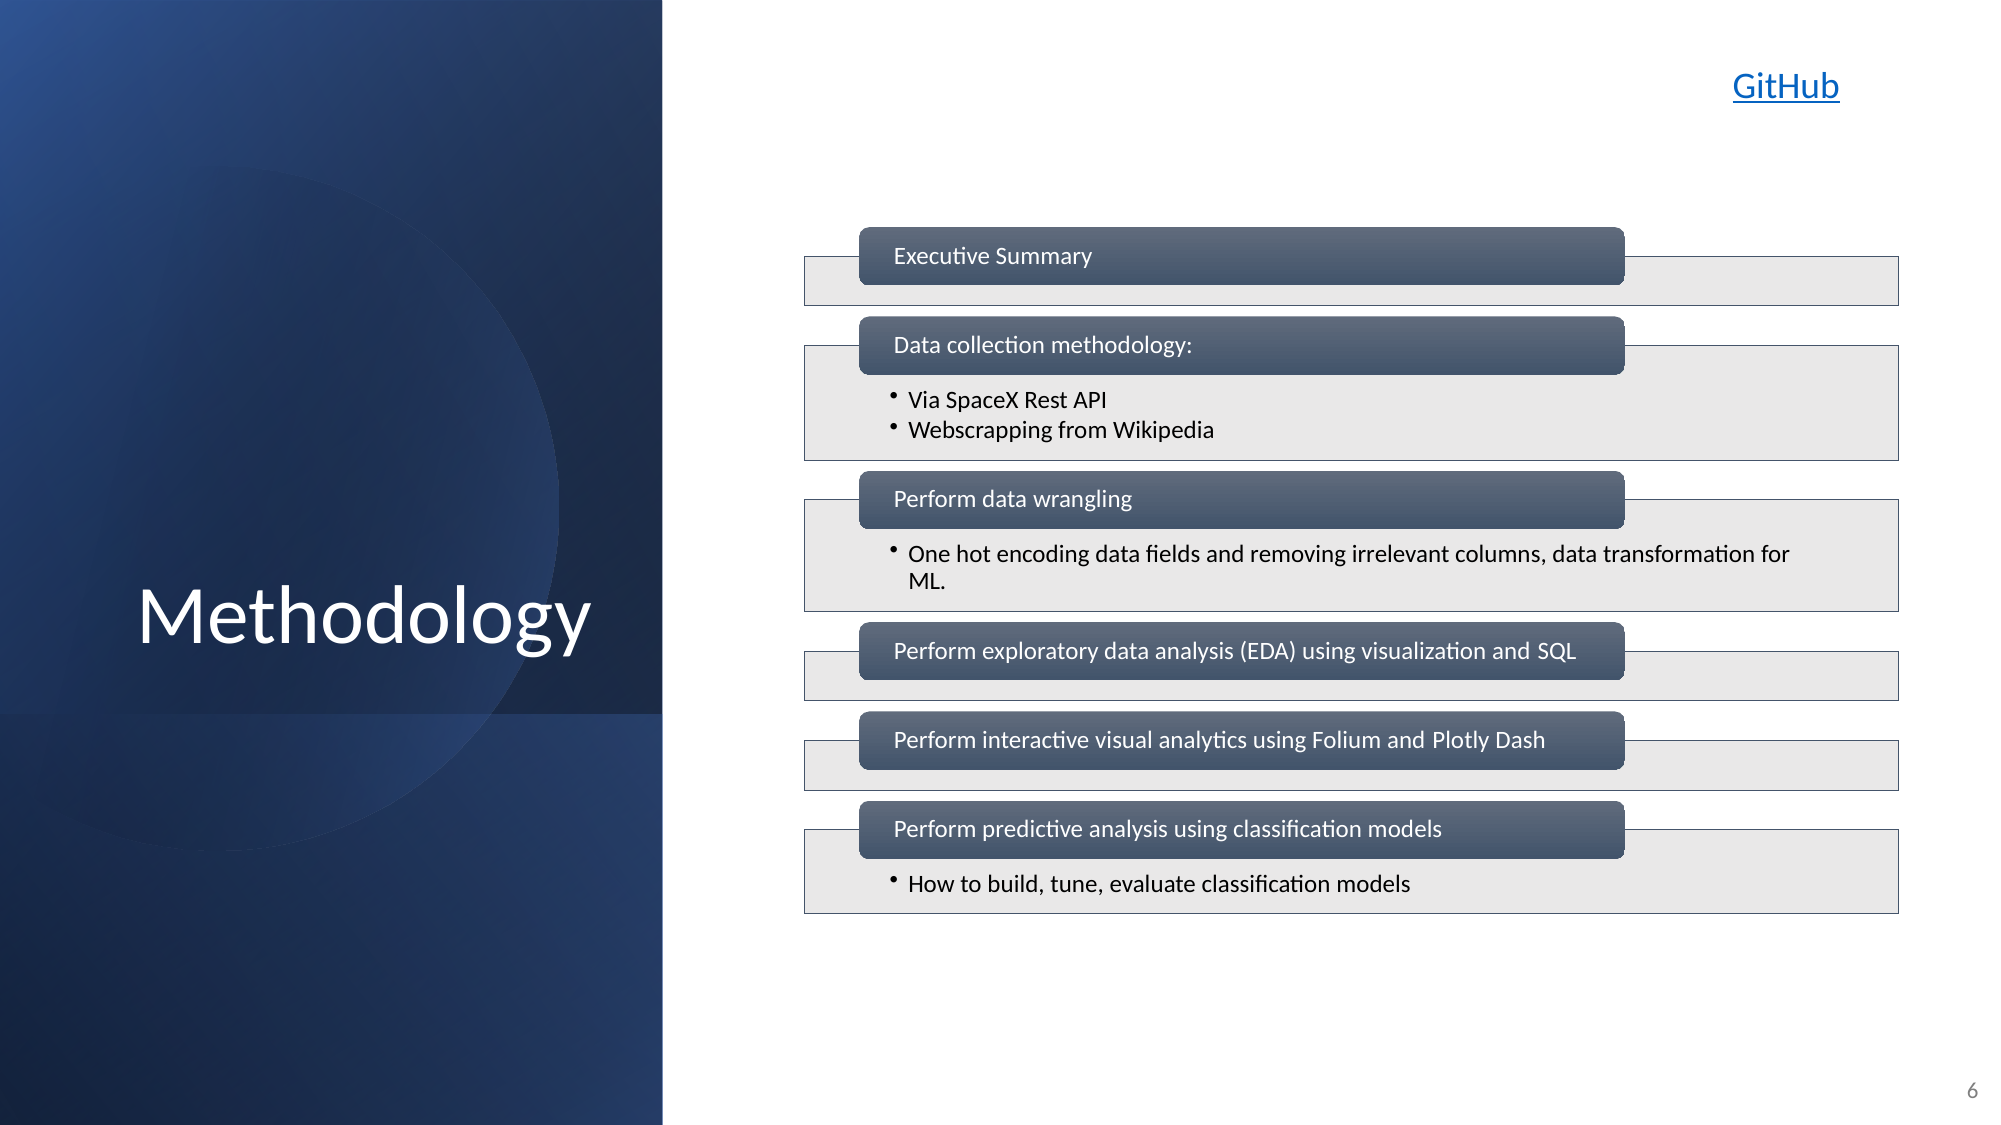

GitHub
Executive Summary
Via SpaceX Rest API
Webscrapping from Wikipedia
Data collection methodology:
One hot encoding data fields and removing irrelevant columns, data transformation for ML.
Perform data wrangling
Perform exploratory data analysis (EDA) using visualization and SQL
Perform interactive visual analytics using Folium and Plotly Dash
How to build, tune, evaluate classification models
Perform predictive analysis using classification models

Methodology

6